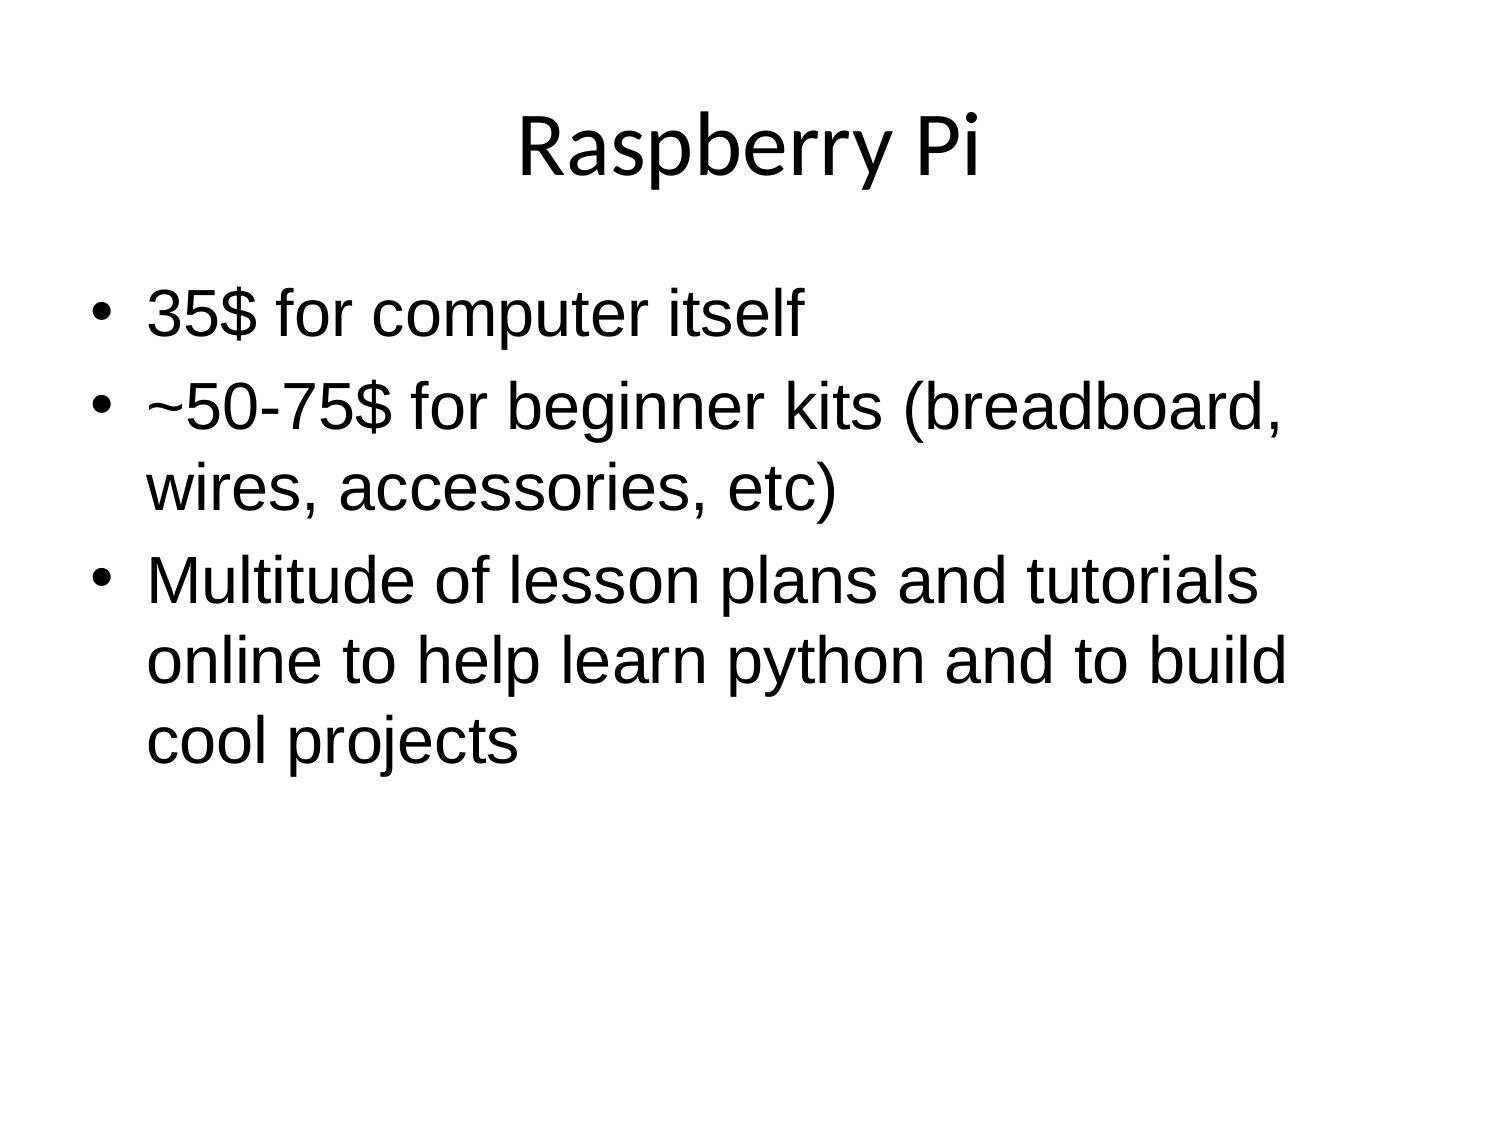

# Raspberry Pi
35$ for computer itself
~50-75$ for beginner kits (breadboard, wires, accessories, etc)
Multitude of lesson plans and tutorials online to help learn python and to build cool projects